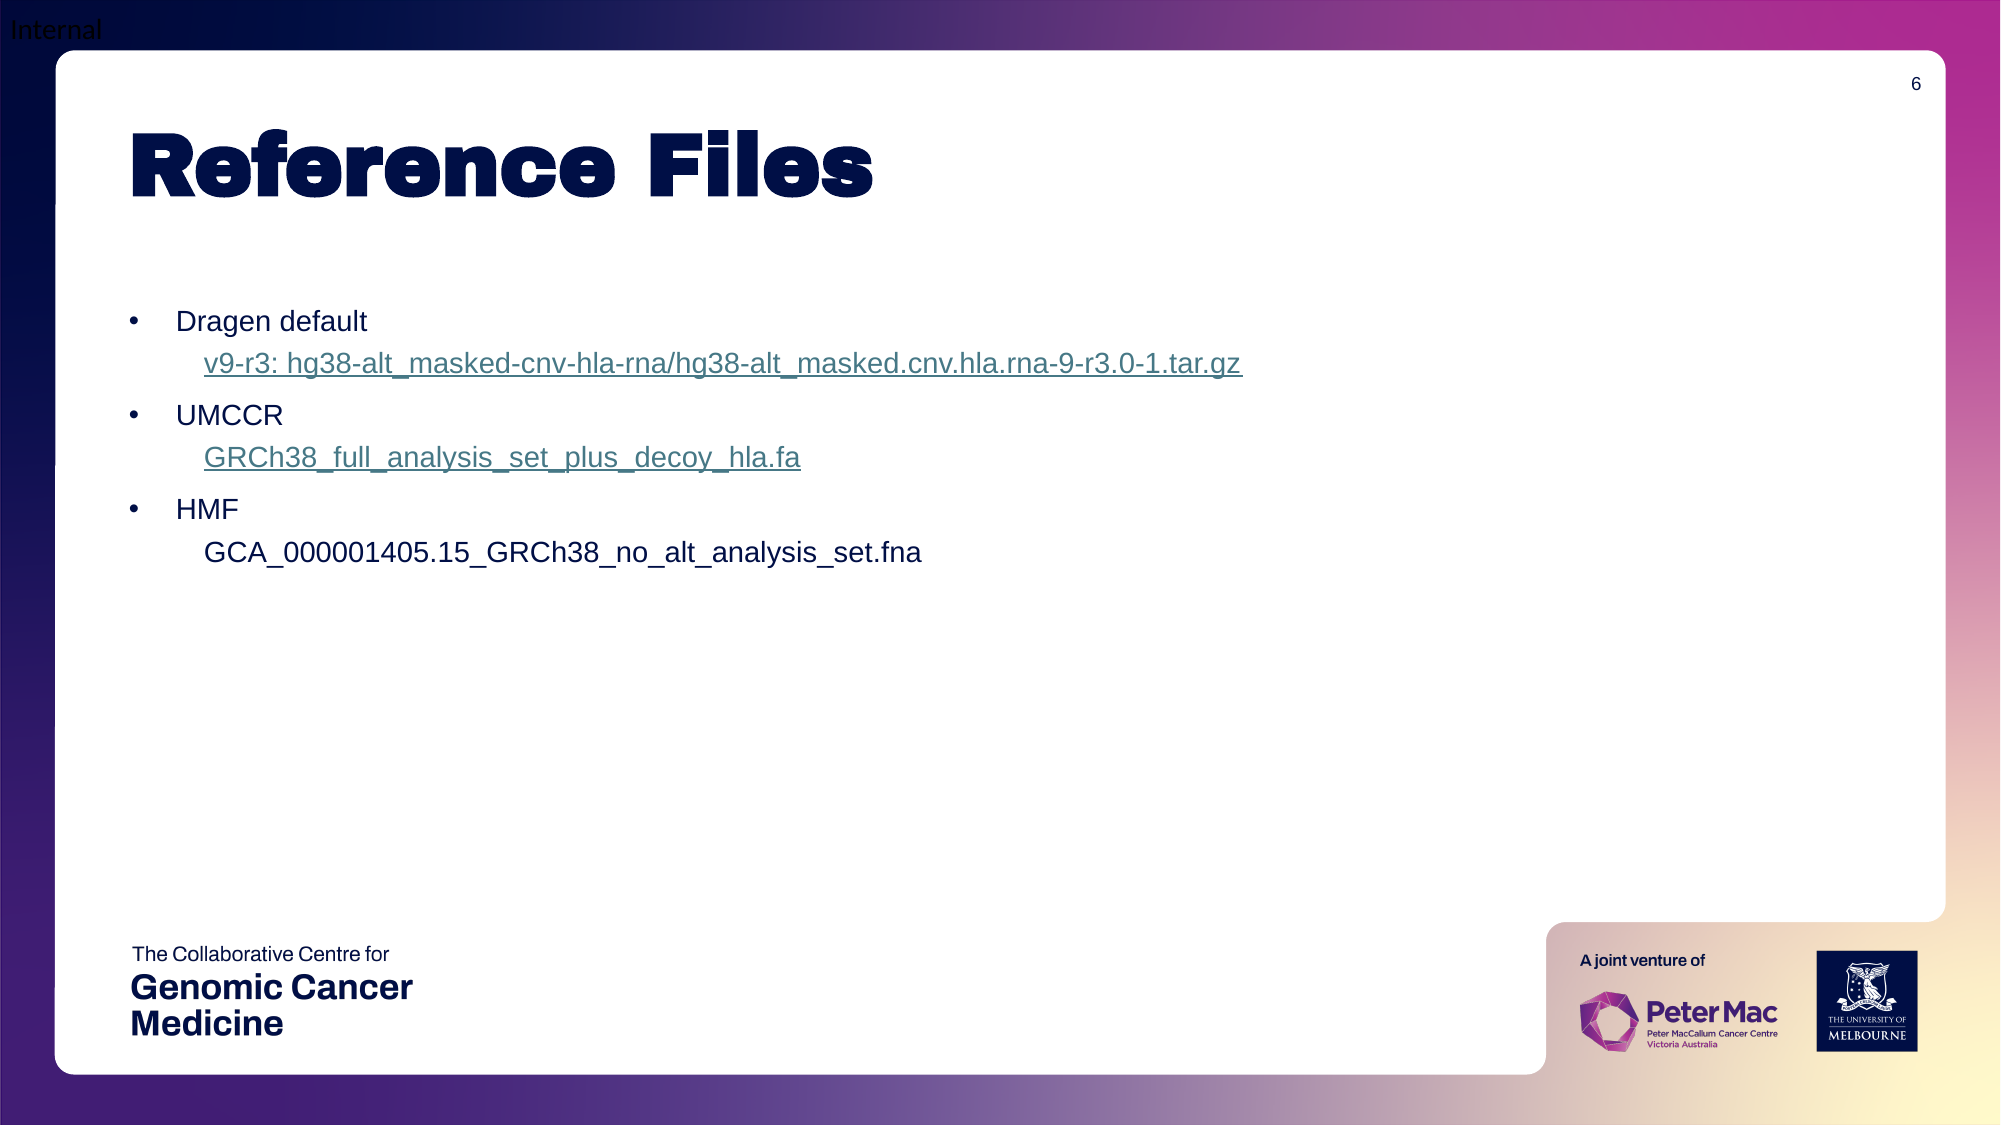

6
# Reference Files
Dragen default
v9-r3: hg38-alt_masked-cnv-hla-rna/hg38-alt_masked.cnv.hla.rna-9-r3.0-1.tar.gz
UMCCR
GRCh38_full_analysis_set_plus_decoy_hla.fa
HMF
GCA_000001405.15_GRCh38_no_alt_analysis_set.fna